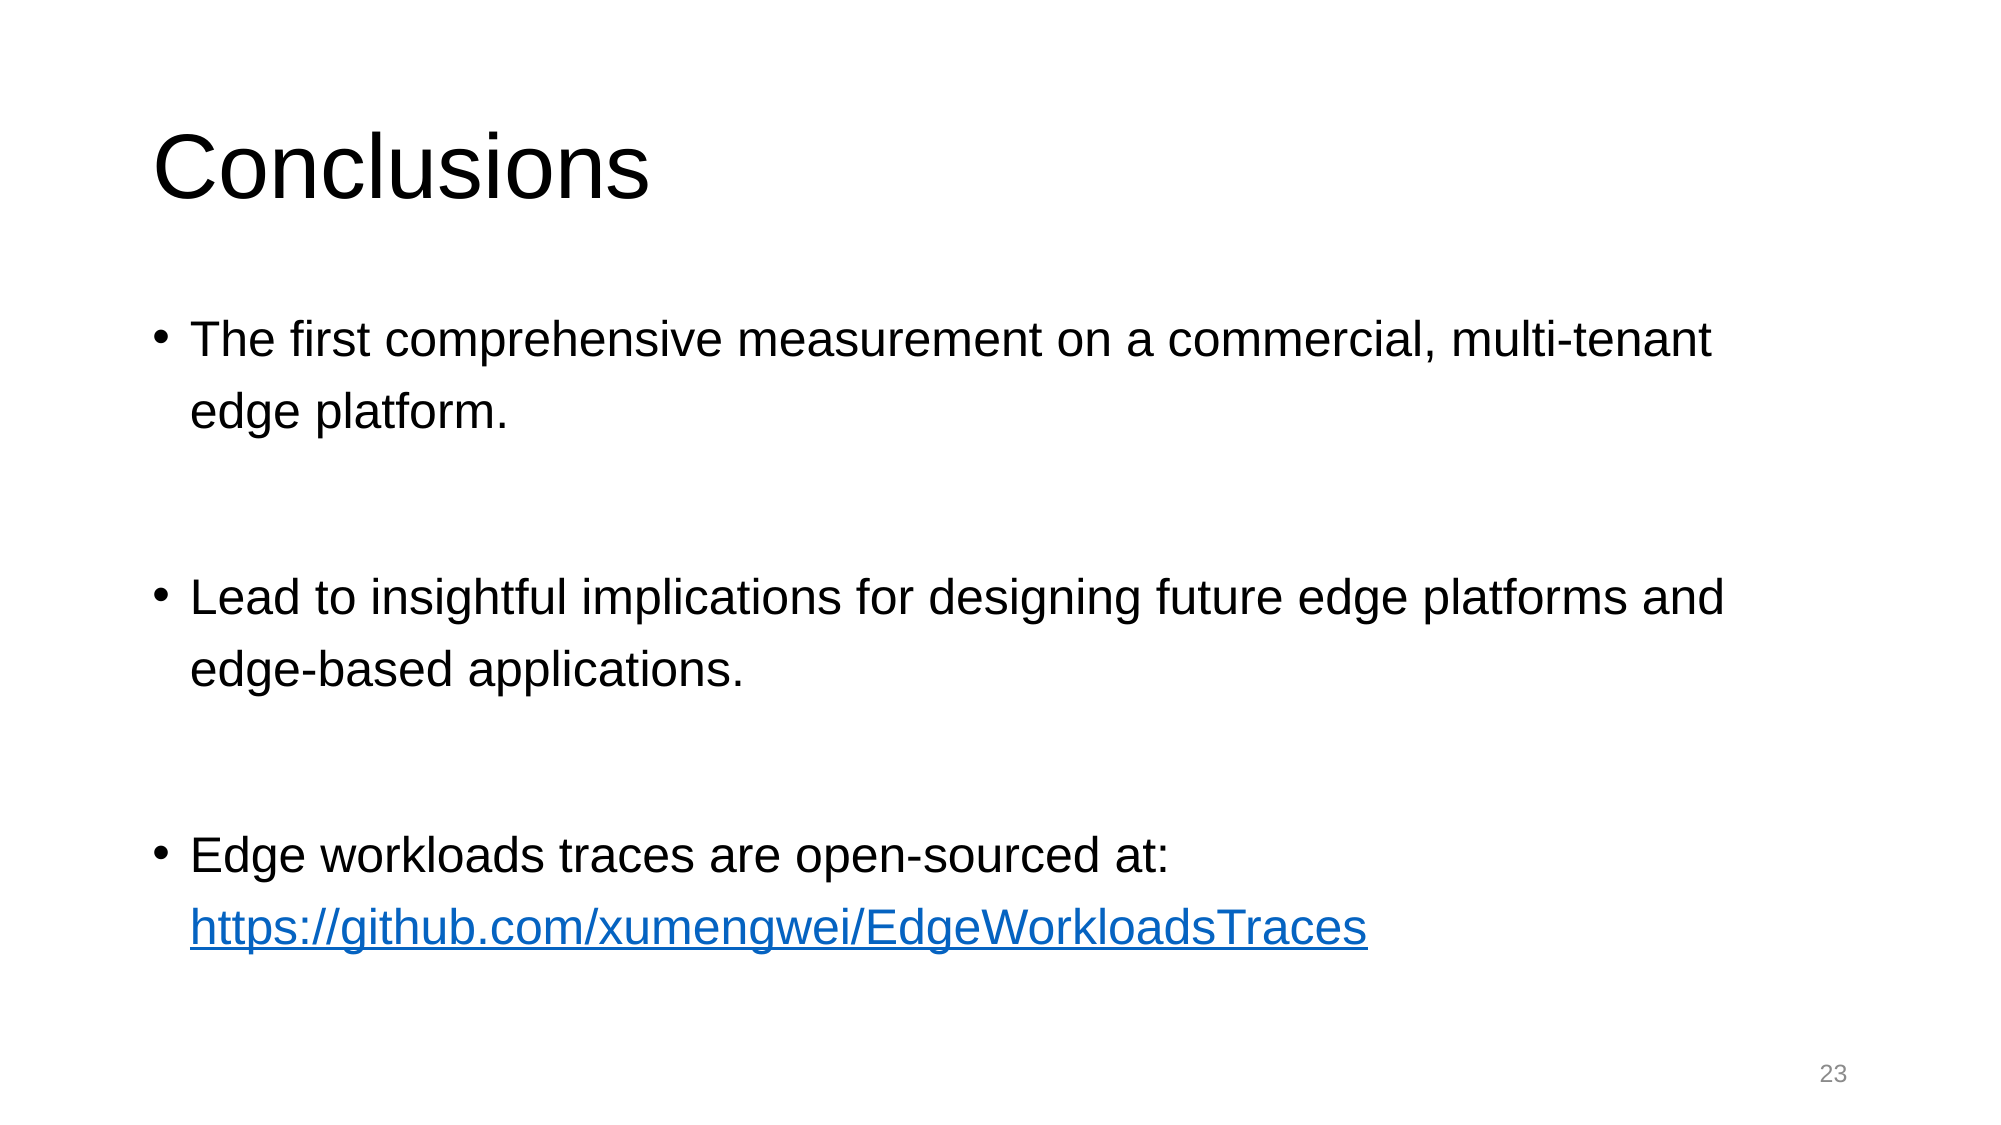

# Conclusions
The first comprehensive measurement on a commercial, multi-tenant edge platform.

Lead to insightful implications for designing future edge platforms and edge-based applications.

Edge workloads traces are open-sourced at: https://github.com/xumengwei/EdgeWorkloadsTraces
23